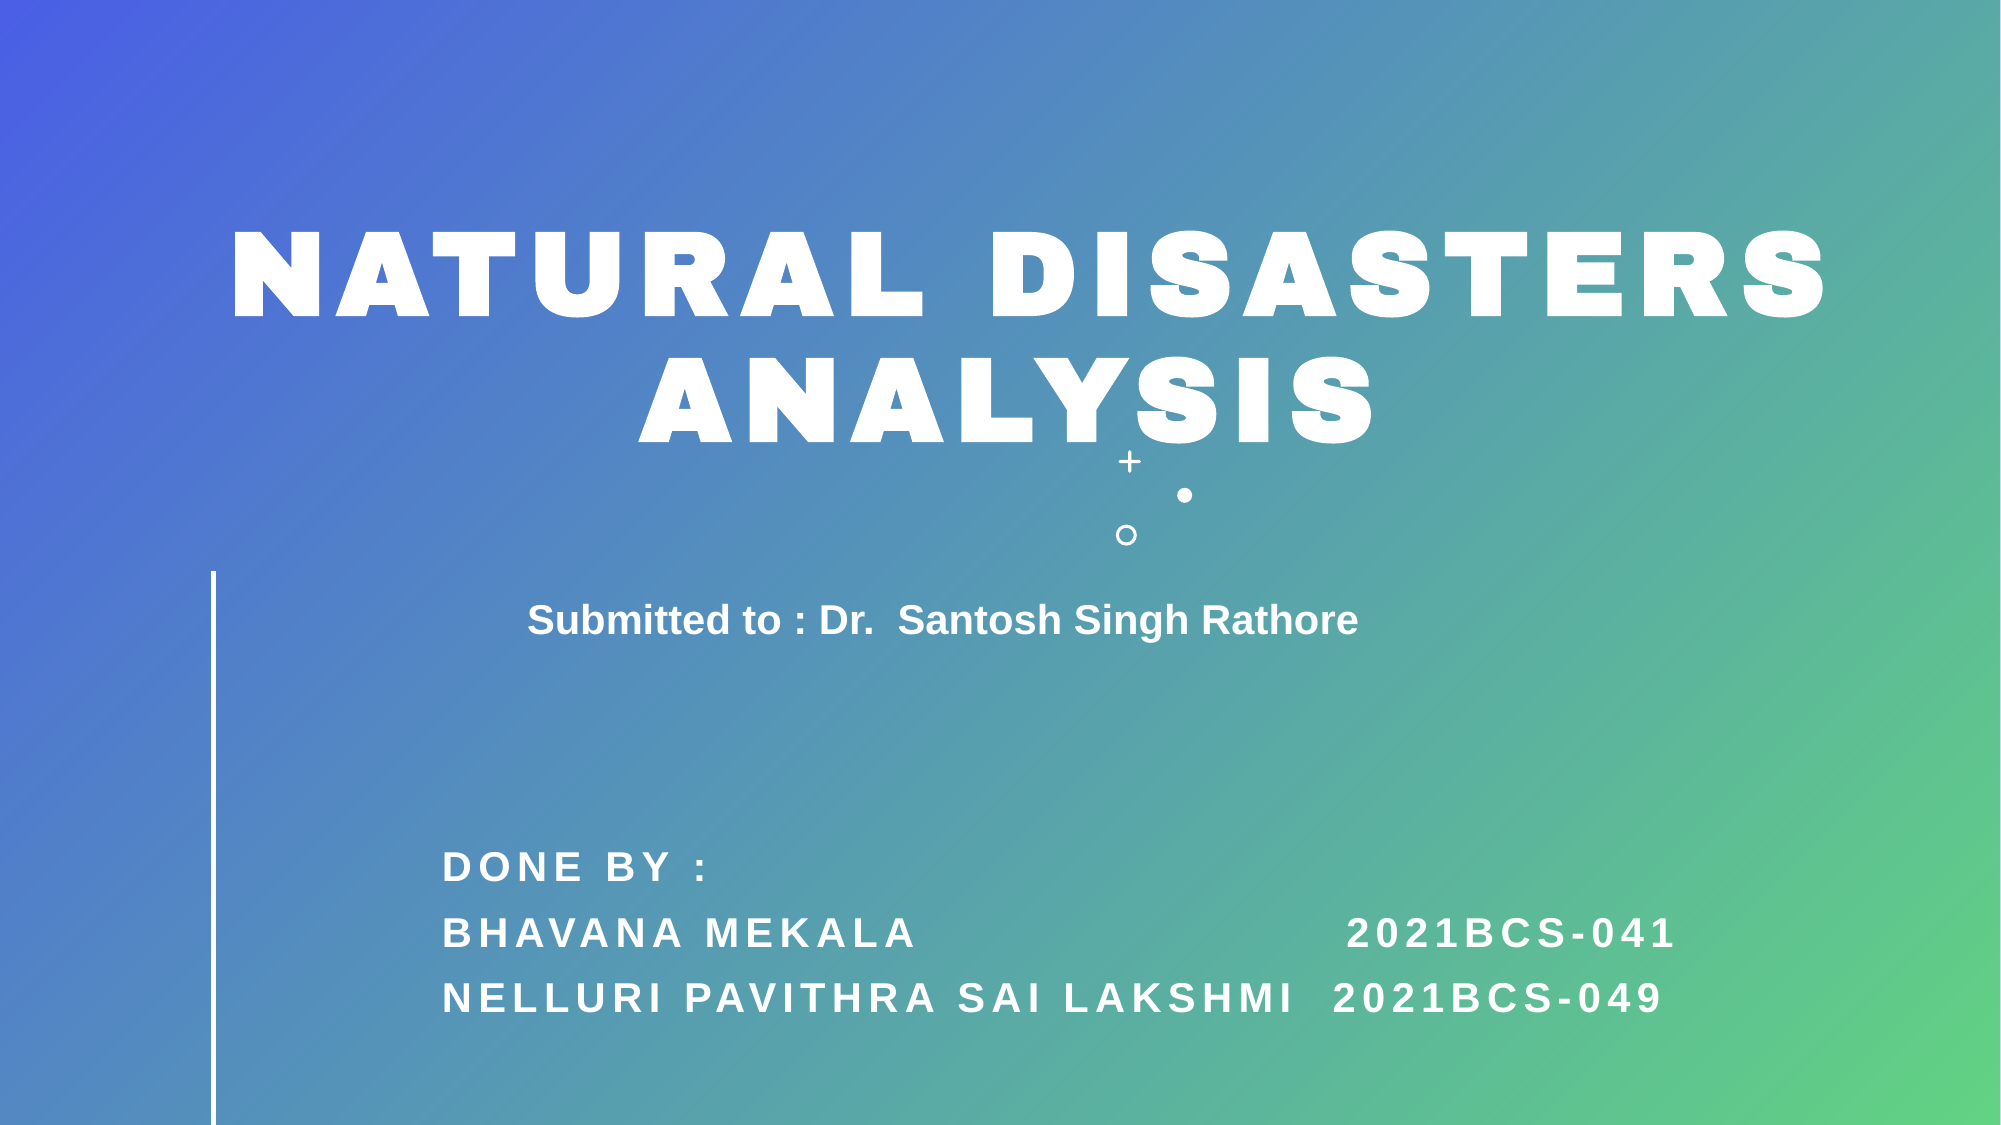

# Natural Disasters Analysis

Submitted to : Dr.  Santosh Singh Rathore
Done By :
BHAVANA MEKALA                        2021BCS-041
NELLURI PAVITHRA SAI LAKSHMI  2021BCS-049